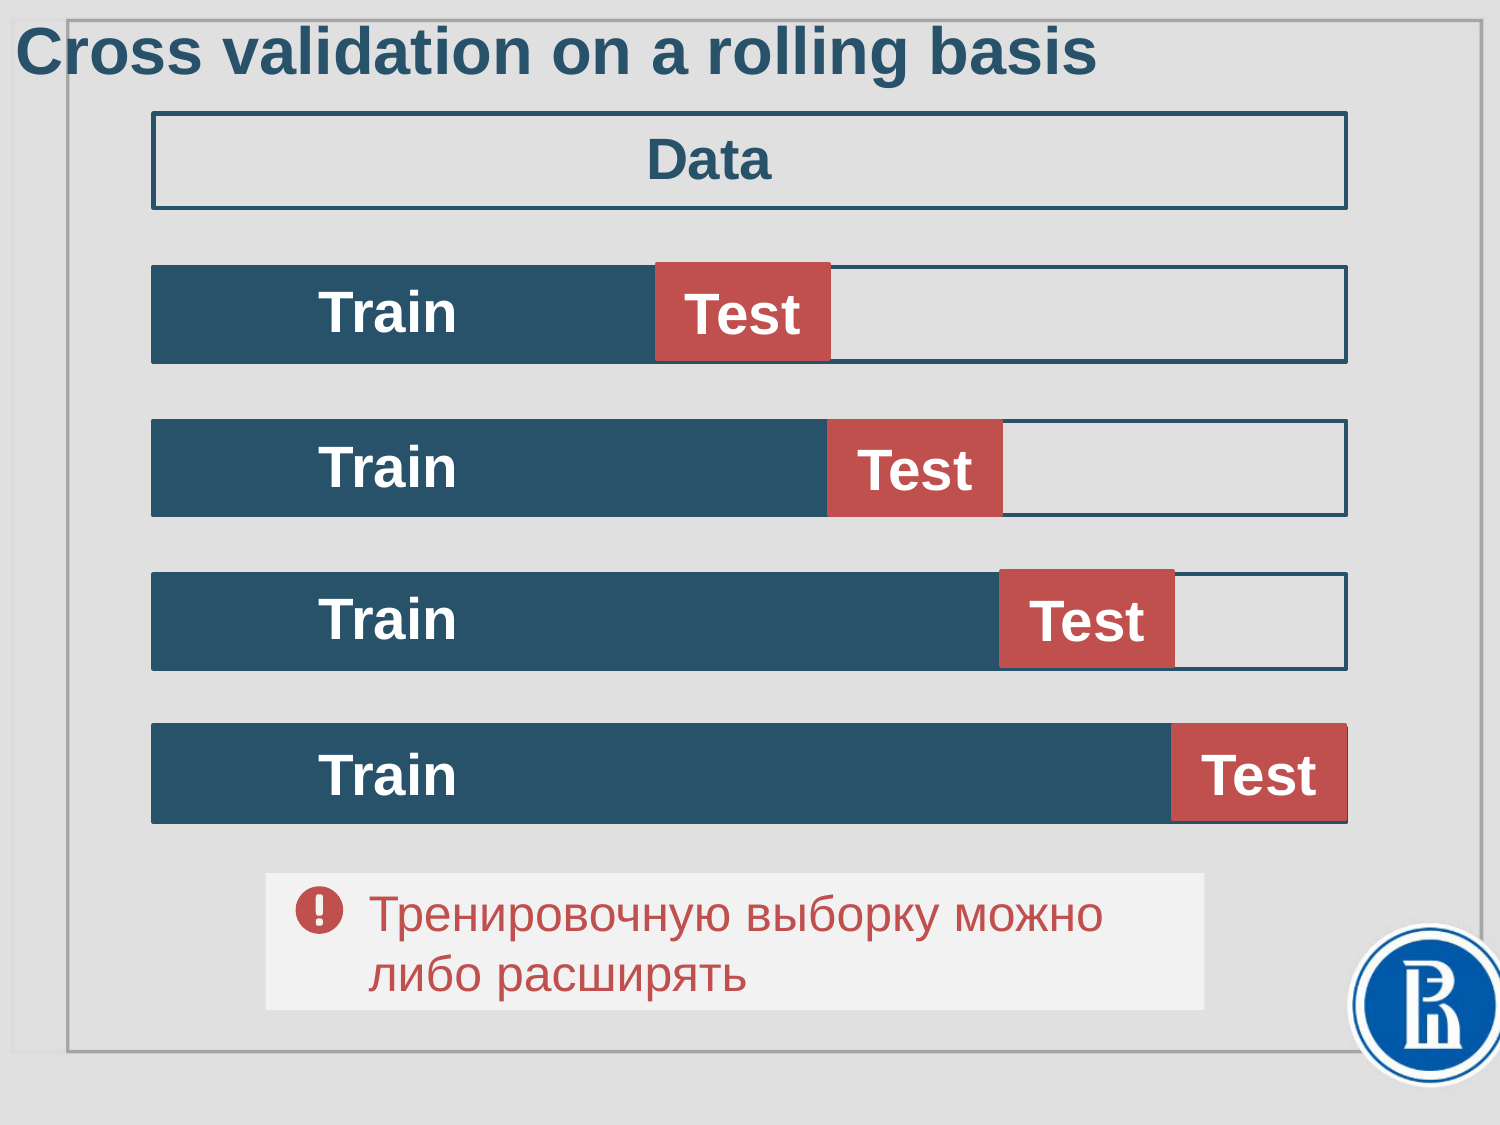

Cross validation on a rolling basis

Data

Train

Test

Train
Test

Train
Test

Train
Test

Тренировочную выборку можно либо расширять